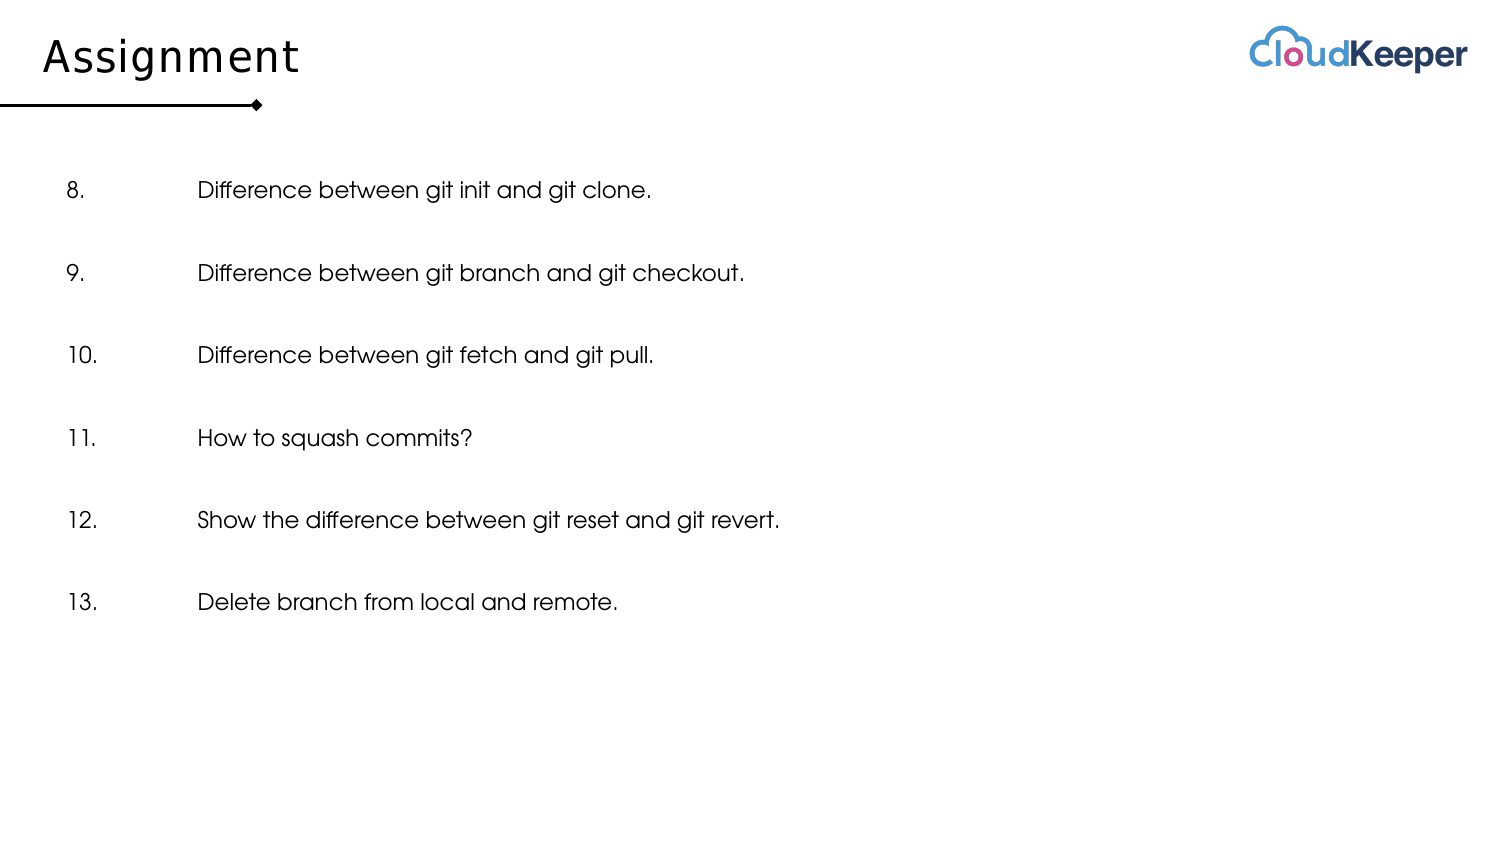

# Assignment
   8.	Difference between git init and git clone.

   9.	Difference between git branch and git checkout.

   10.	Difference between git fetch and git pull.

   11.	How to squash commits?

   12.	Show the difference between git reset and git revert.

   13.	Delete branch from local and remote.